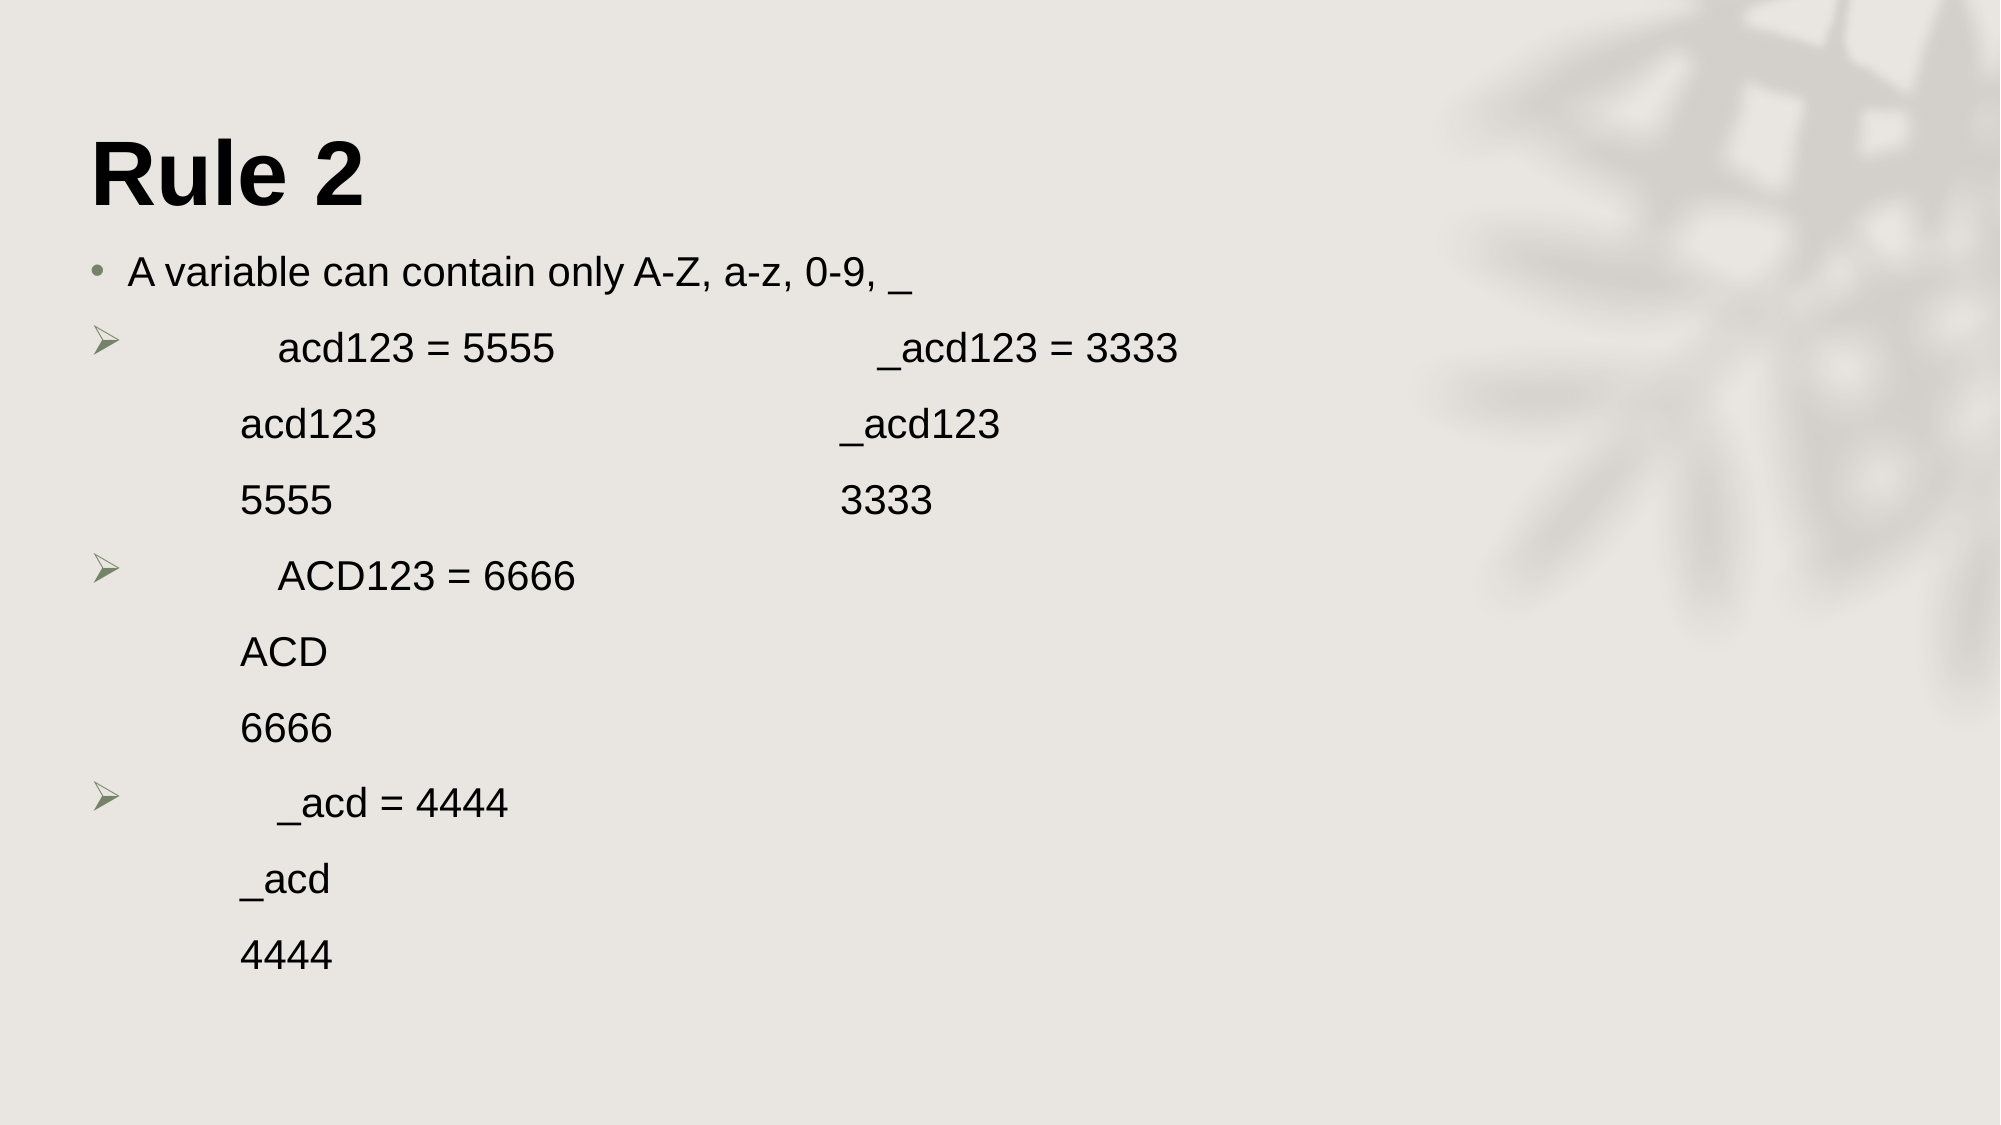

# Rule 2
A variable can contain only A-Z, a-z, 0-9, _
	acd123 = 5555			_acd123 = 3333
	acd123				_acd123
	5555				3333
	ACD123 = 6666
	ACD
	6666
	_acd = 4444
	_acd
	4444